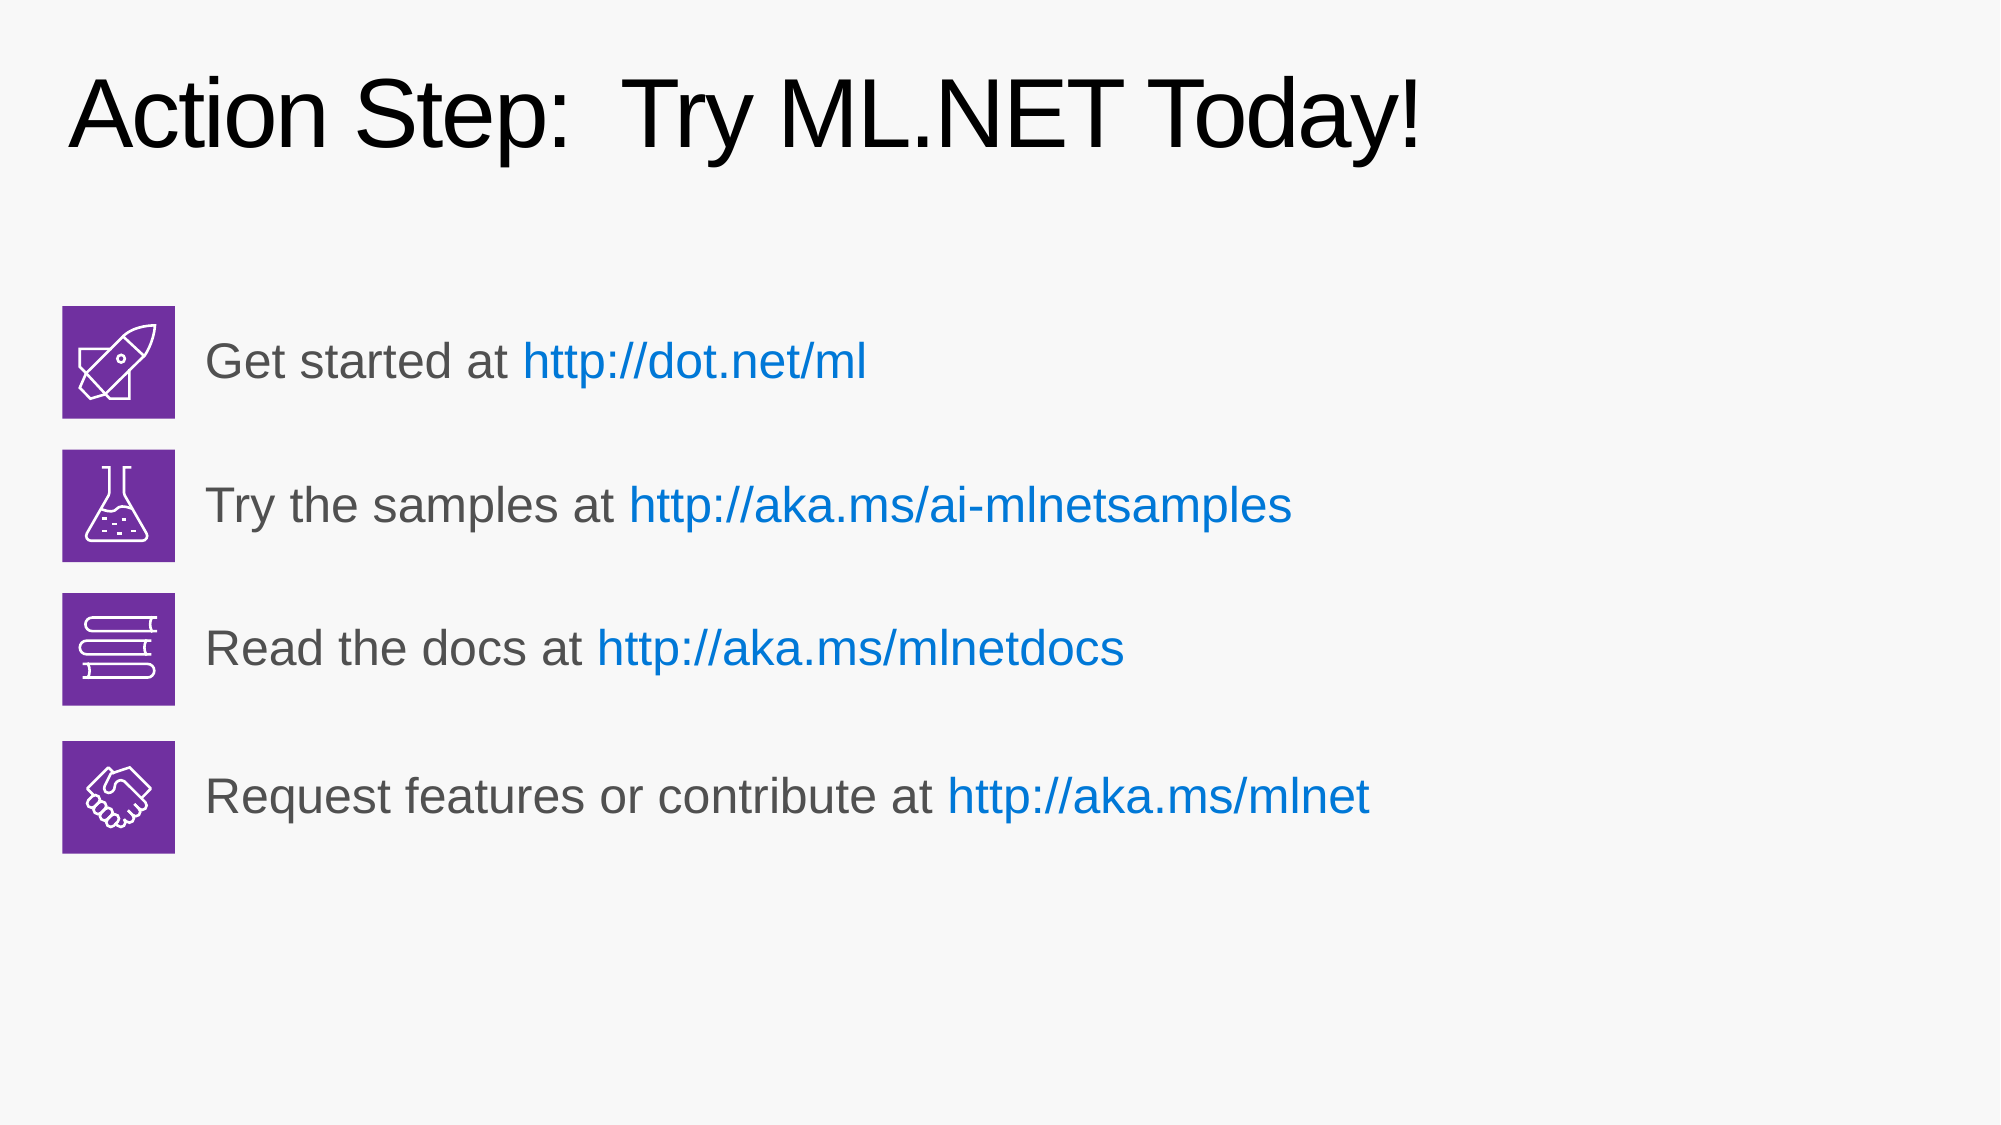

# Action Step:  Try ML.NET Today!

Get started at http://dot.net/ml

Try the samples at http://aka.ms/ai-mlnetsamples

Read the docs at http://aka.ms/mlnetdocs

Request features or contribute at http://aka.ms/mlnet